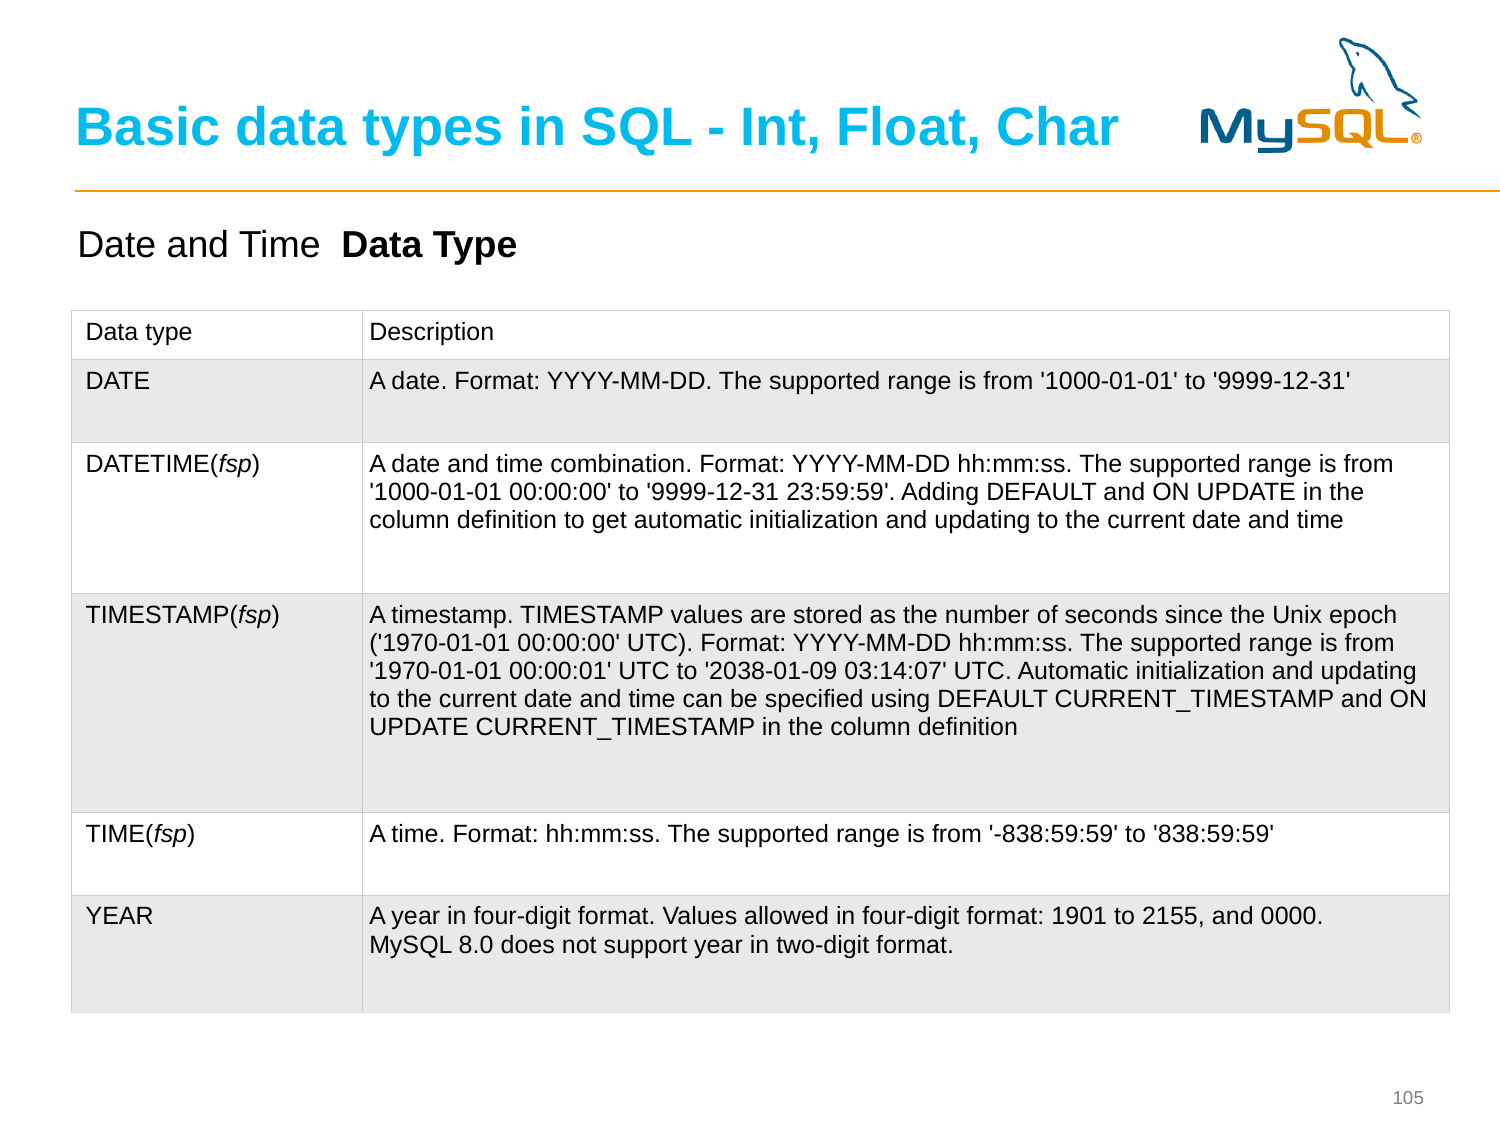

# Basic data types in SQL - Int, Float, Char
Date and Time  Data Type
| Data type | Description |
| --- | --- |
| DATE | A date. Format: YYYY-MM-DD. The supported range is from '1000-01-01' to '9999-12-31' |
| DATETIME(fsp) | A date and time combination. Format: YYYY-MM-DD hh:mm:ss. The supported range is from '1000-01-01 00:00:00' to '9999-12-31 23:59:59'. Adding DEFAULT and ON UPDATE in the column definition to get automatic initialization and updating to the current date and time |
| TIMESTAMP(fsp) | A timestamp. TIMESTAMP values are stored as the number of seconds since the Unix epoch ('1970-01-01 00:00:00' UTC). Format: YYYY-MM-DD hh:mm:ss. The supported range is from '1970-01-01 00:00:01' UTC to '2038-01-09 03:14:07' UTC. Automatic initialization and updating to the current date and time can be specified using DEFAULT CURRENT\_TIMESTAMP and ON UPDATE CURRENT\_TIMESTAMP in the column definition |
| TIME(fsp) | A time. Format: hh:mm:ss. The supported range is from '-838:59:59' to '838:59:59' |
| YEAR | A year in four-digit format. Values allowed in four-digit format: 1901 to 2155, and 0000. MySQL 8.0 does not support year in two-digit format. |